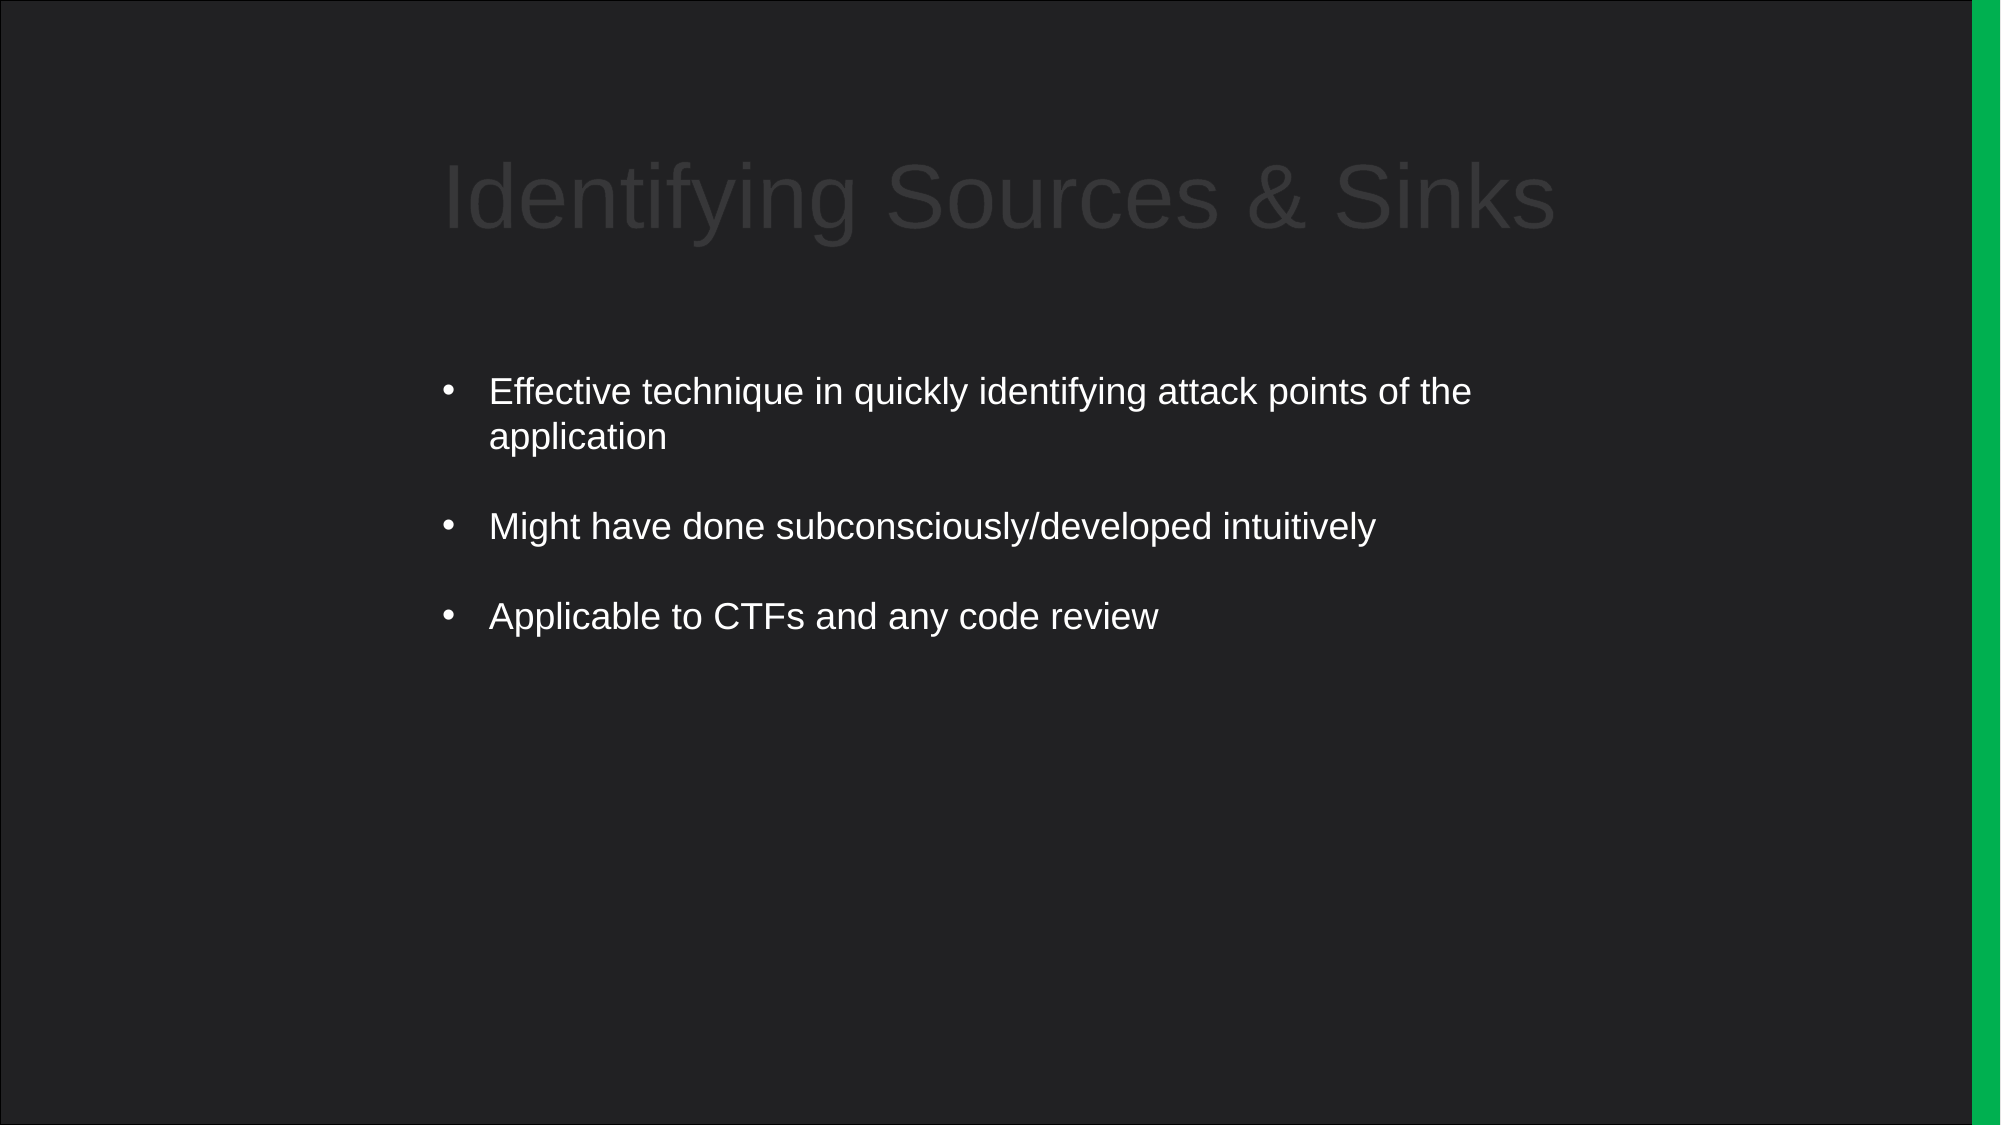

Identifying Sources & Sinks
Effective technique in quickly identifying attack points of the application

Might have done subconsciously/developed intuitively

Applicable to CTFs and any code review